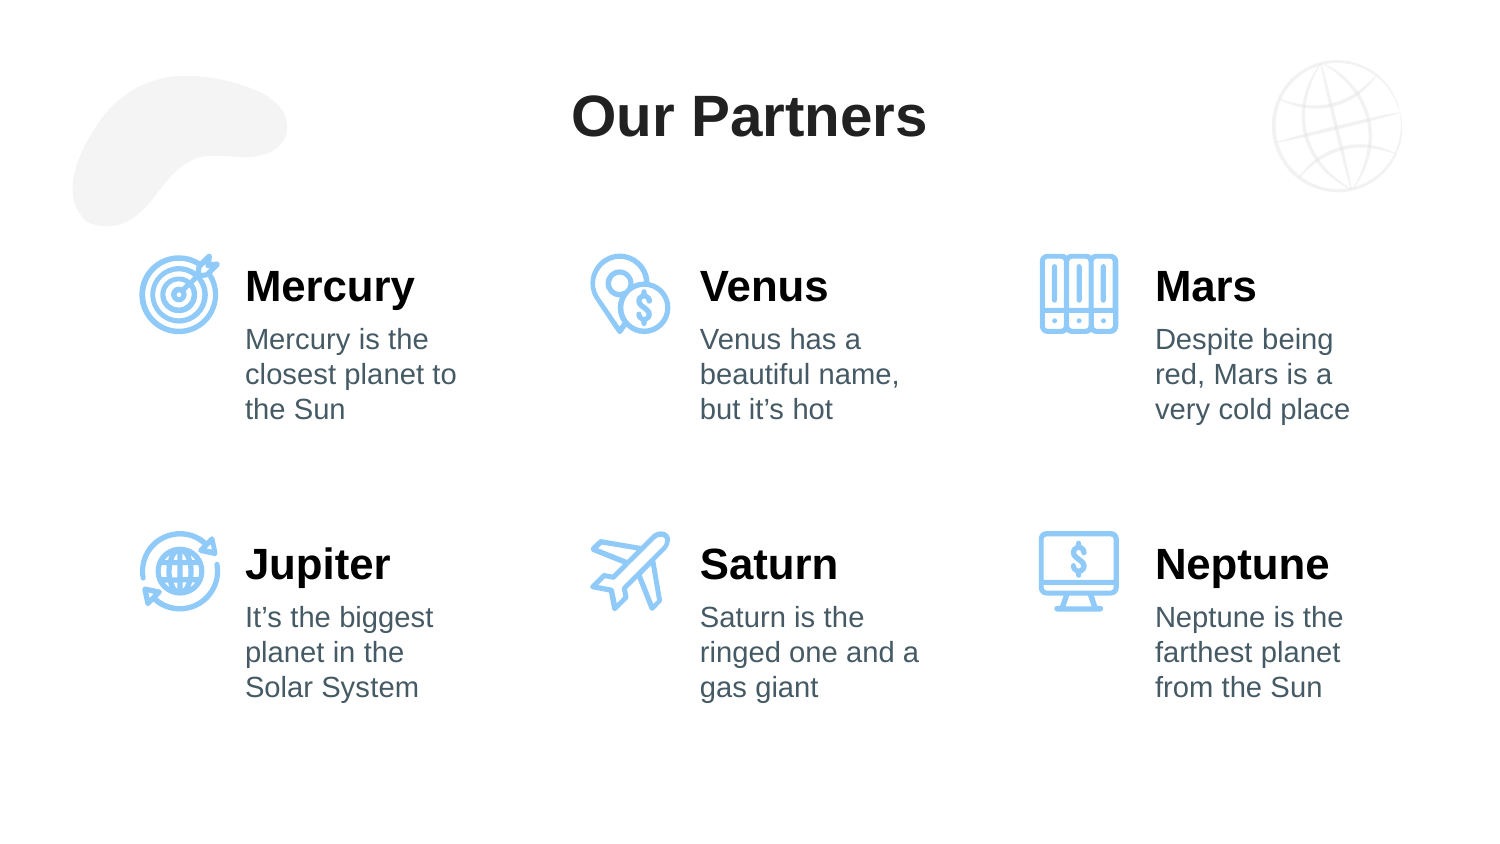

# Our Partners

Mercury
Venus
Mars

Mercury is the closest planet to the Sun
Venus has a beautiful name, but it’s hot
Despite being red, Mars is a very cold place

Jupiter
Saturn
Neptune

It’s the biggest planet in the Solar System
Saturn is the ringed one and a gas giant
Neptune is the farthest planet from the Sun